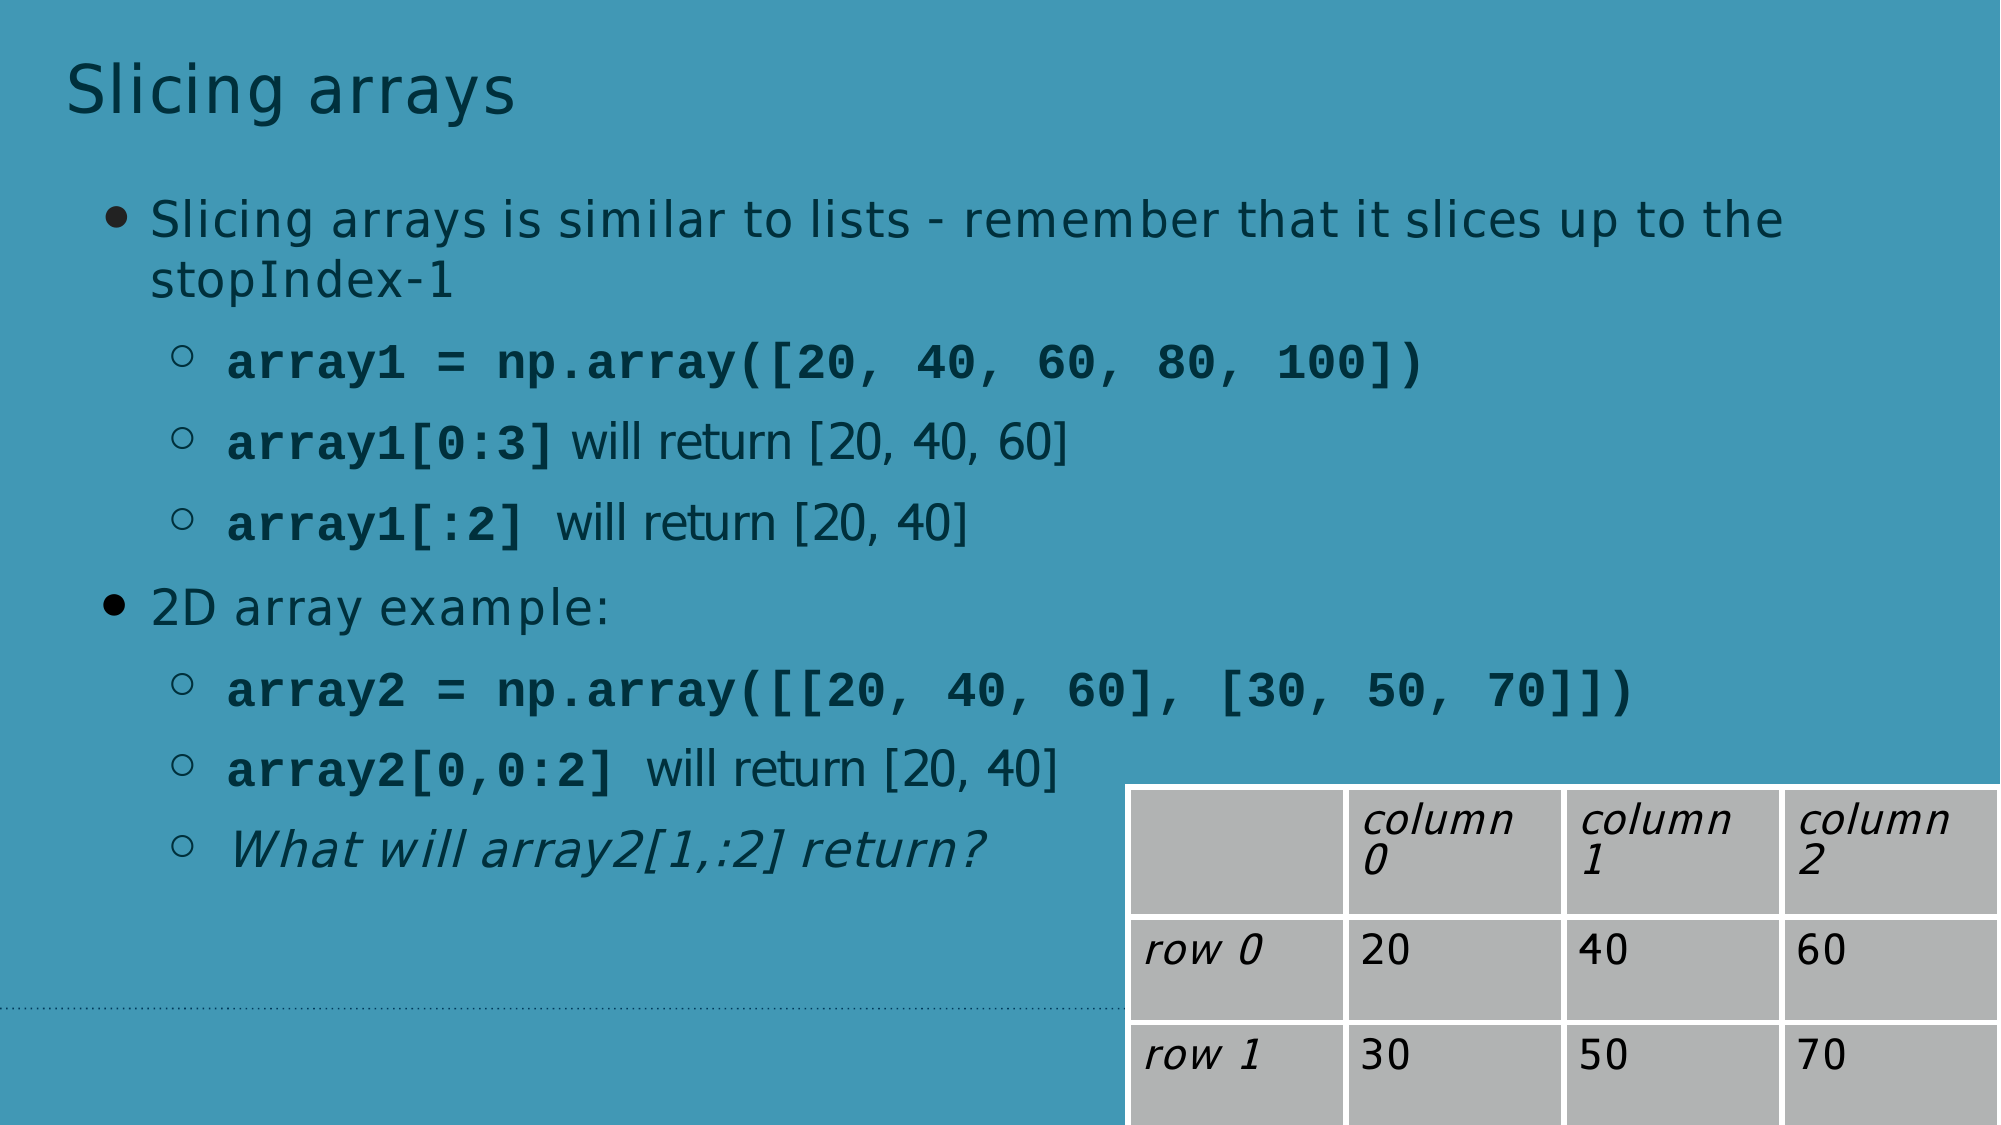

# Slicing arrays
Slicing arrays is similar to lists - remember that it slices up to the stopIndex-1
array1 = np.array([20, 40, 60, 80, 100])
array1[0:3] will return [20, 40, 60]
array1[:2] will return [20, 40]
2D array example:
array2 = np.array([[20, 40, 60], [30, 50, 70]])
array2[0,0:2] will return [20, 40]
What will array2[1,:2] return?
|  | column 0 | column 1 | column 2 |
| --- | --- | --- | --- |
| row 0 | 20 | 40 | 60 |
| row 1 | 30 | 50 | 70 |
8